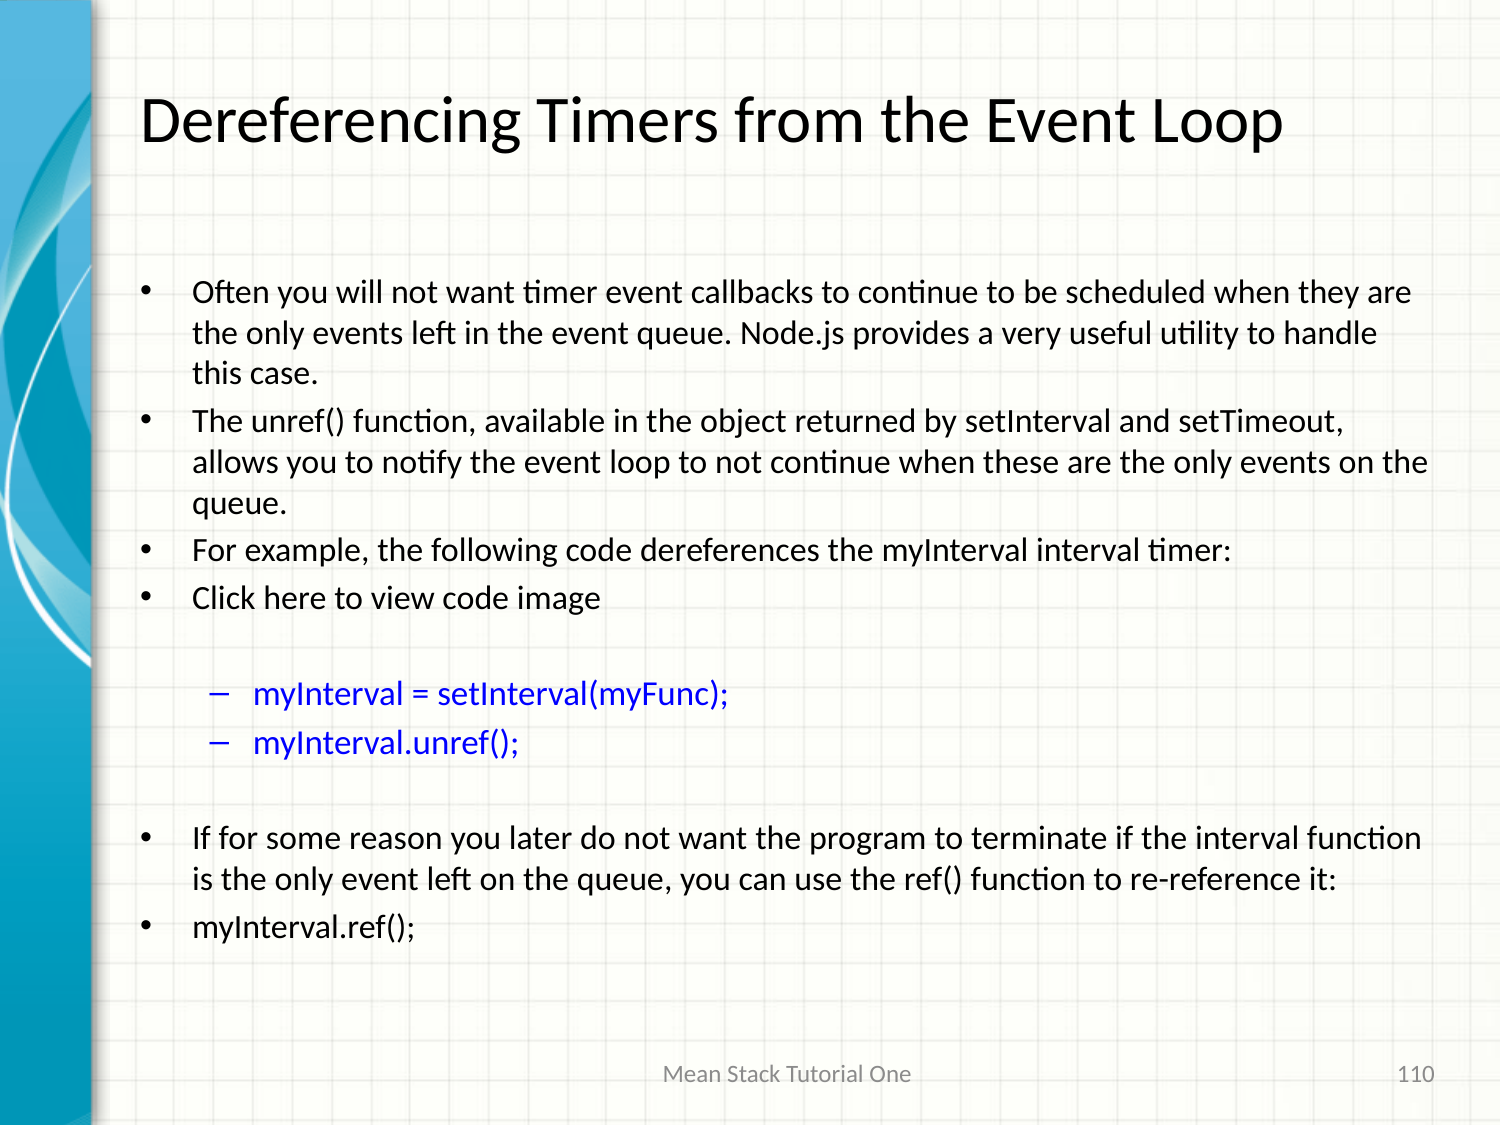

# Dereferencing Timers from the Event Loop
Often you will not want timer event callbacks to continue to be scheduled when they are the only events left in the event queue. Node.js provides a very useful utility to handle this case.
The unref() function, available in the object returned by setInterval and setTimeout, allows you to notify the event loop to not continue when these are the only events on the queue.
For example, the following code dereferences the myInterval interval timer:
Click here to view code image

myInterval = setInterval(myFunc);
myInterval.unref();

If for some reason you later do not want the program to terminate if the interval function is the only event left on the queue, you can use the ref() function to re-reference it:
myInterval.ref();

Mean Stack Tutorial One
110